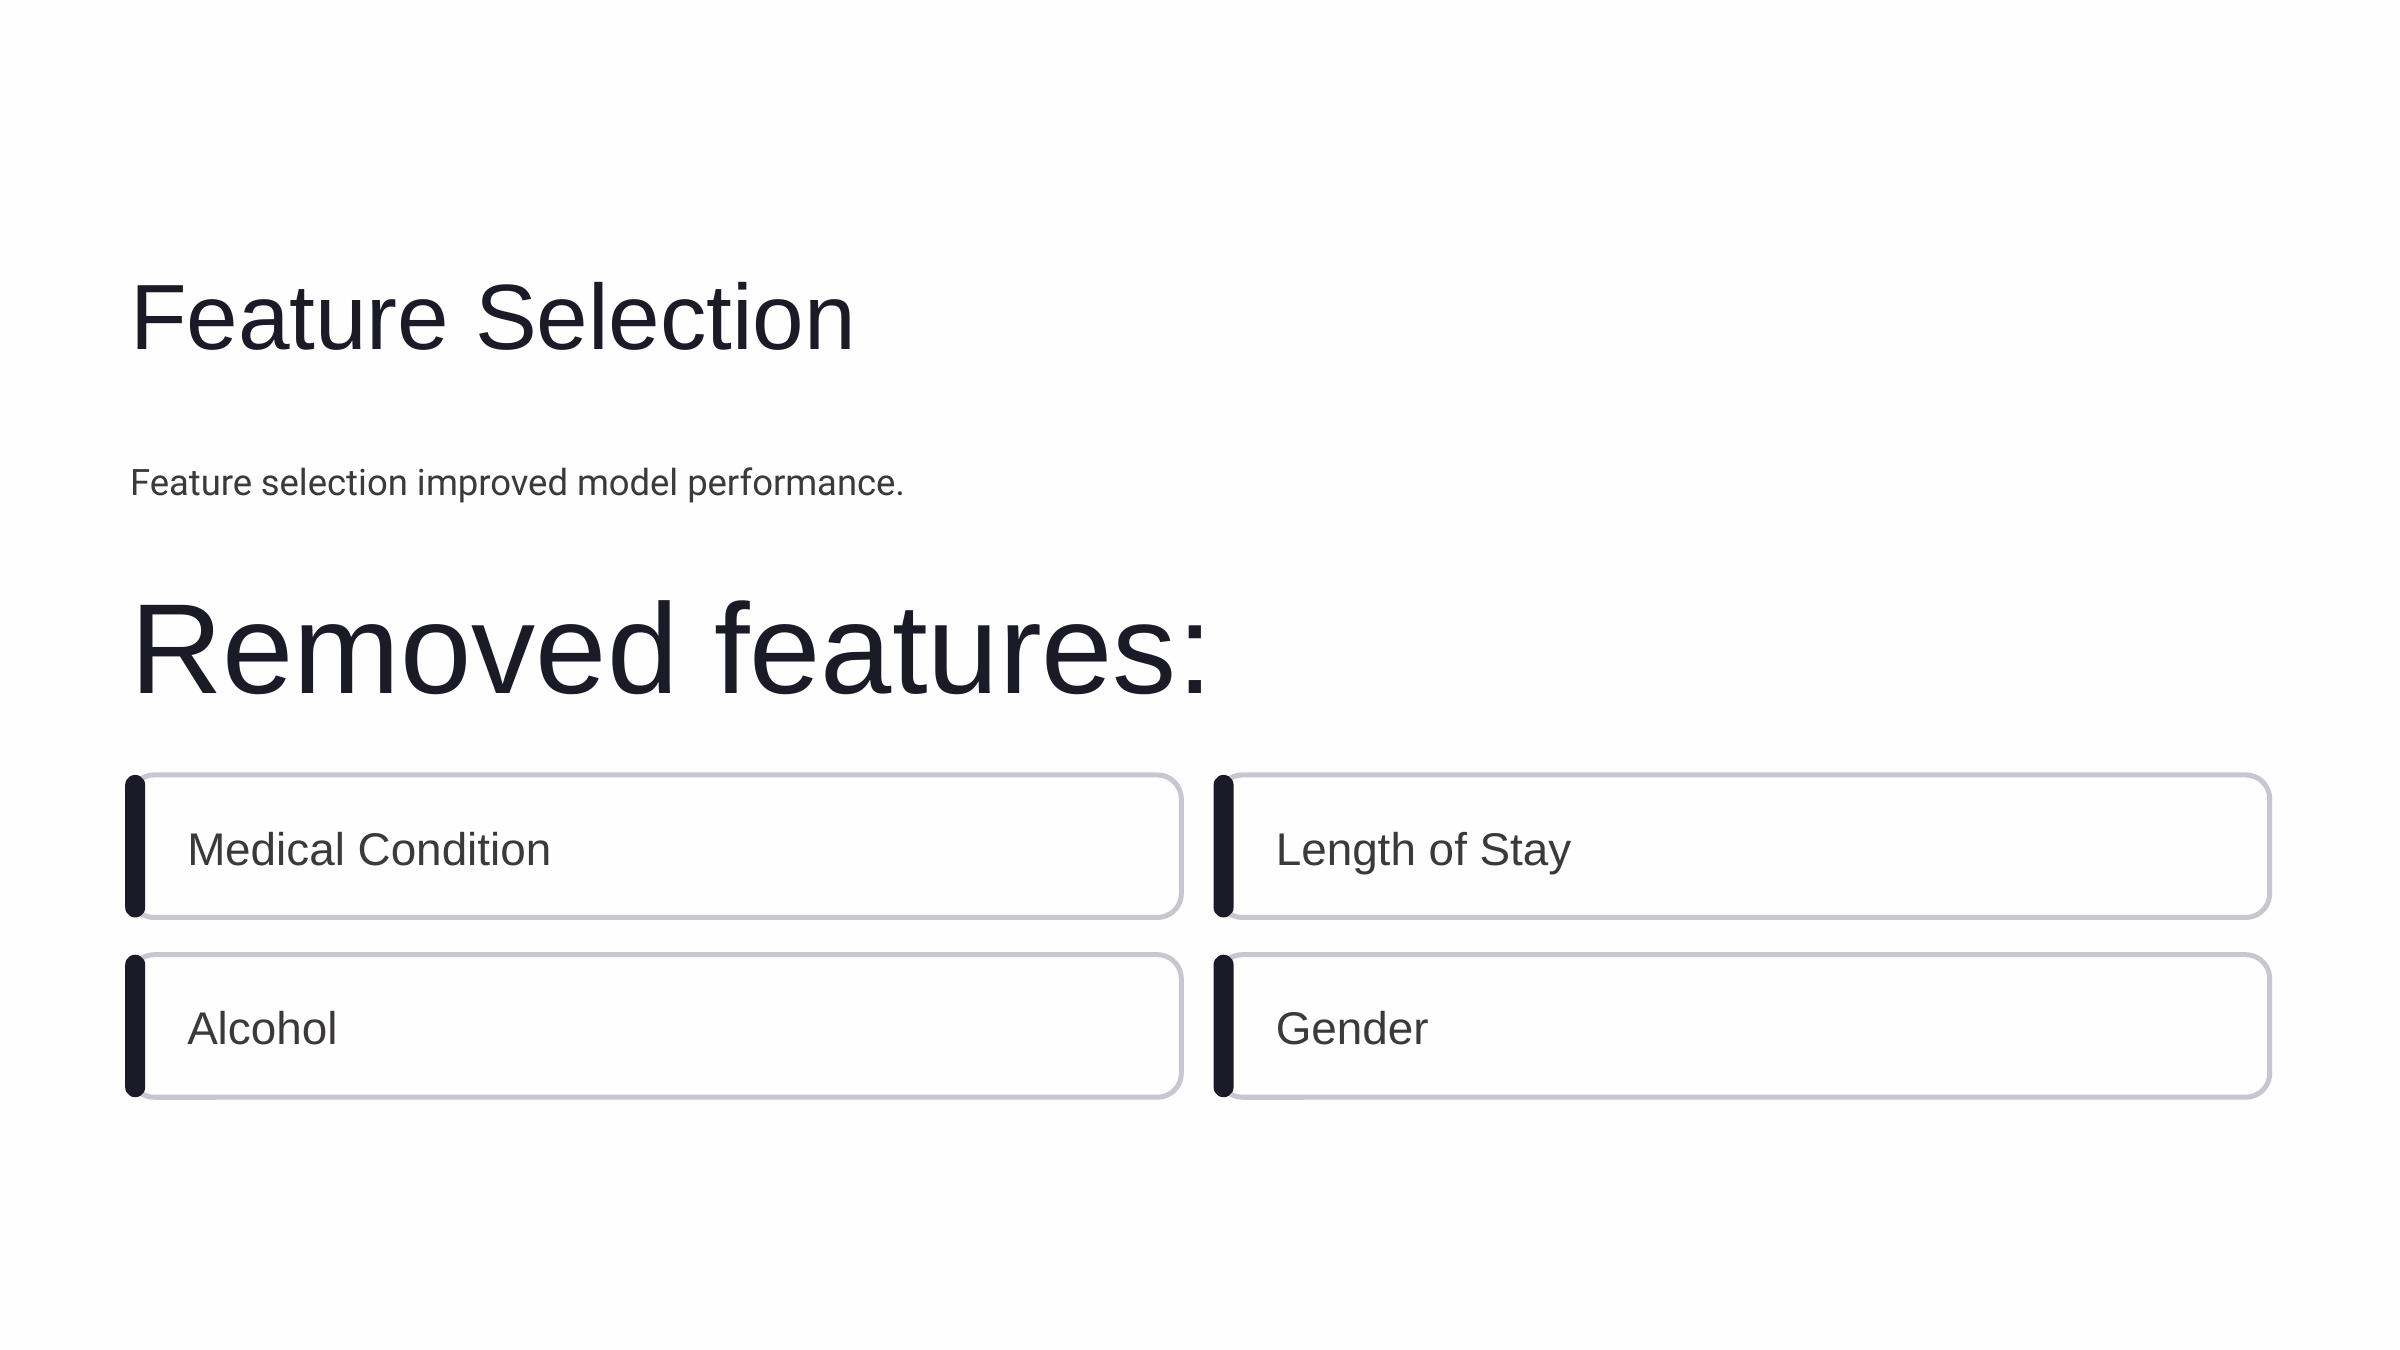

Feature Selection
Feature selection improved model performance.
Removed features:

Medical Condition
Length of Stay

Alcohol
Gender